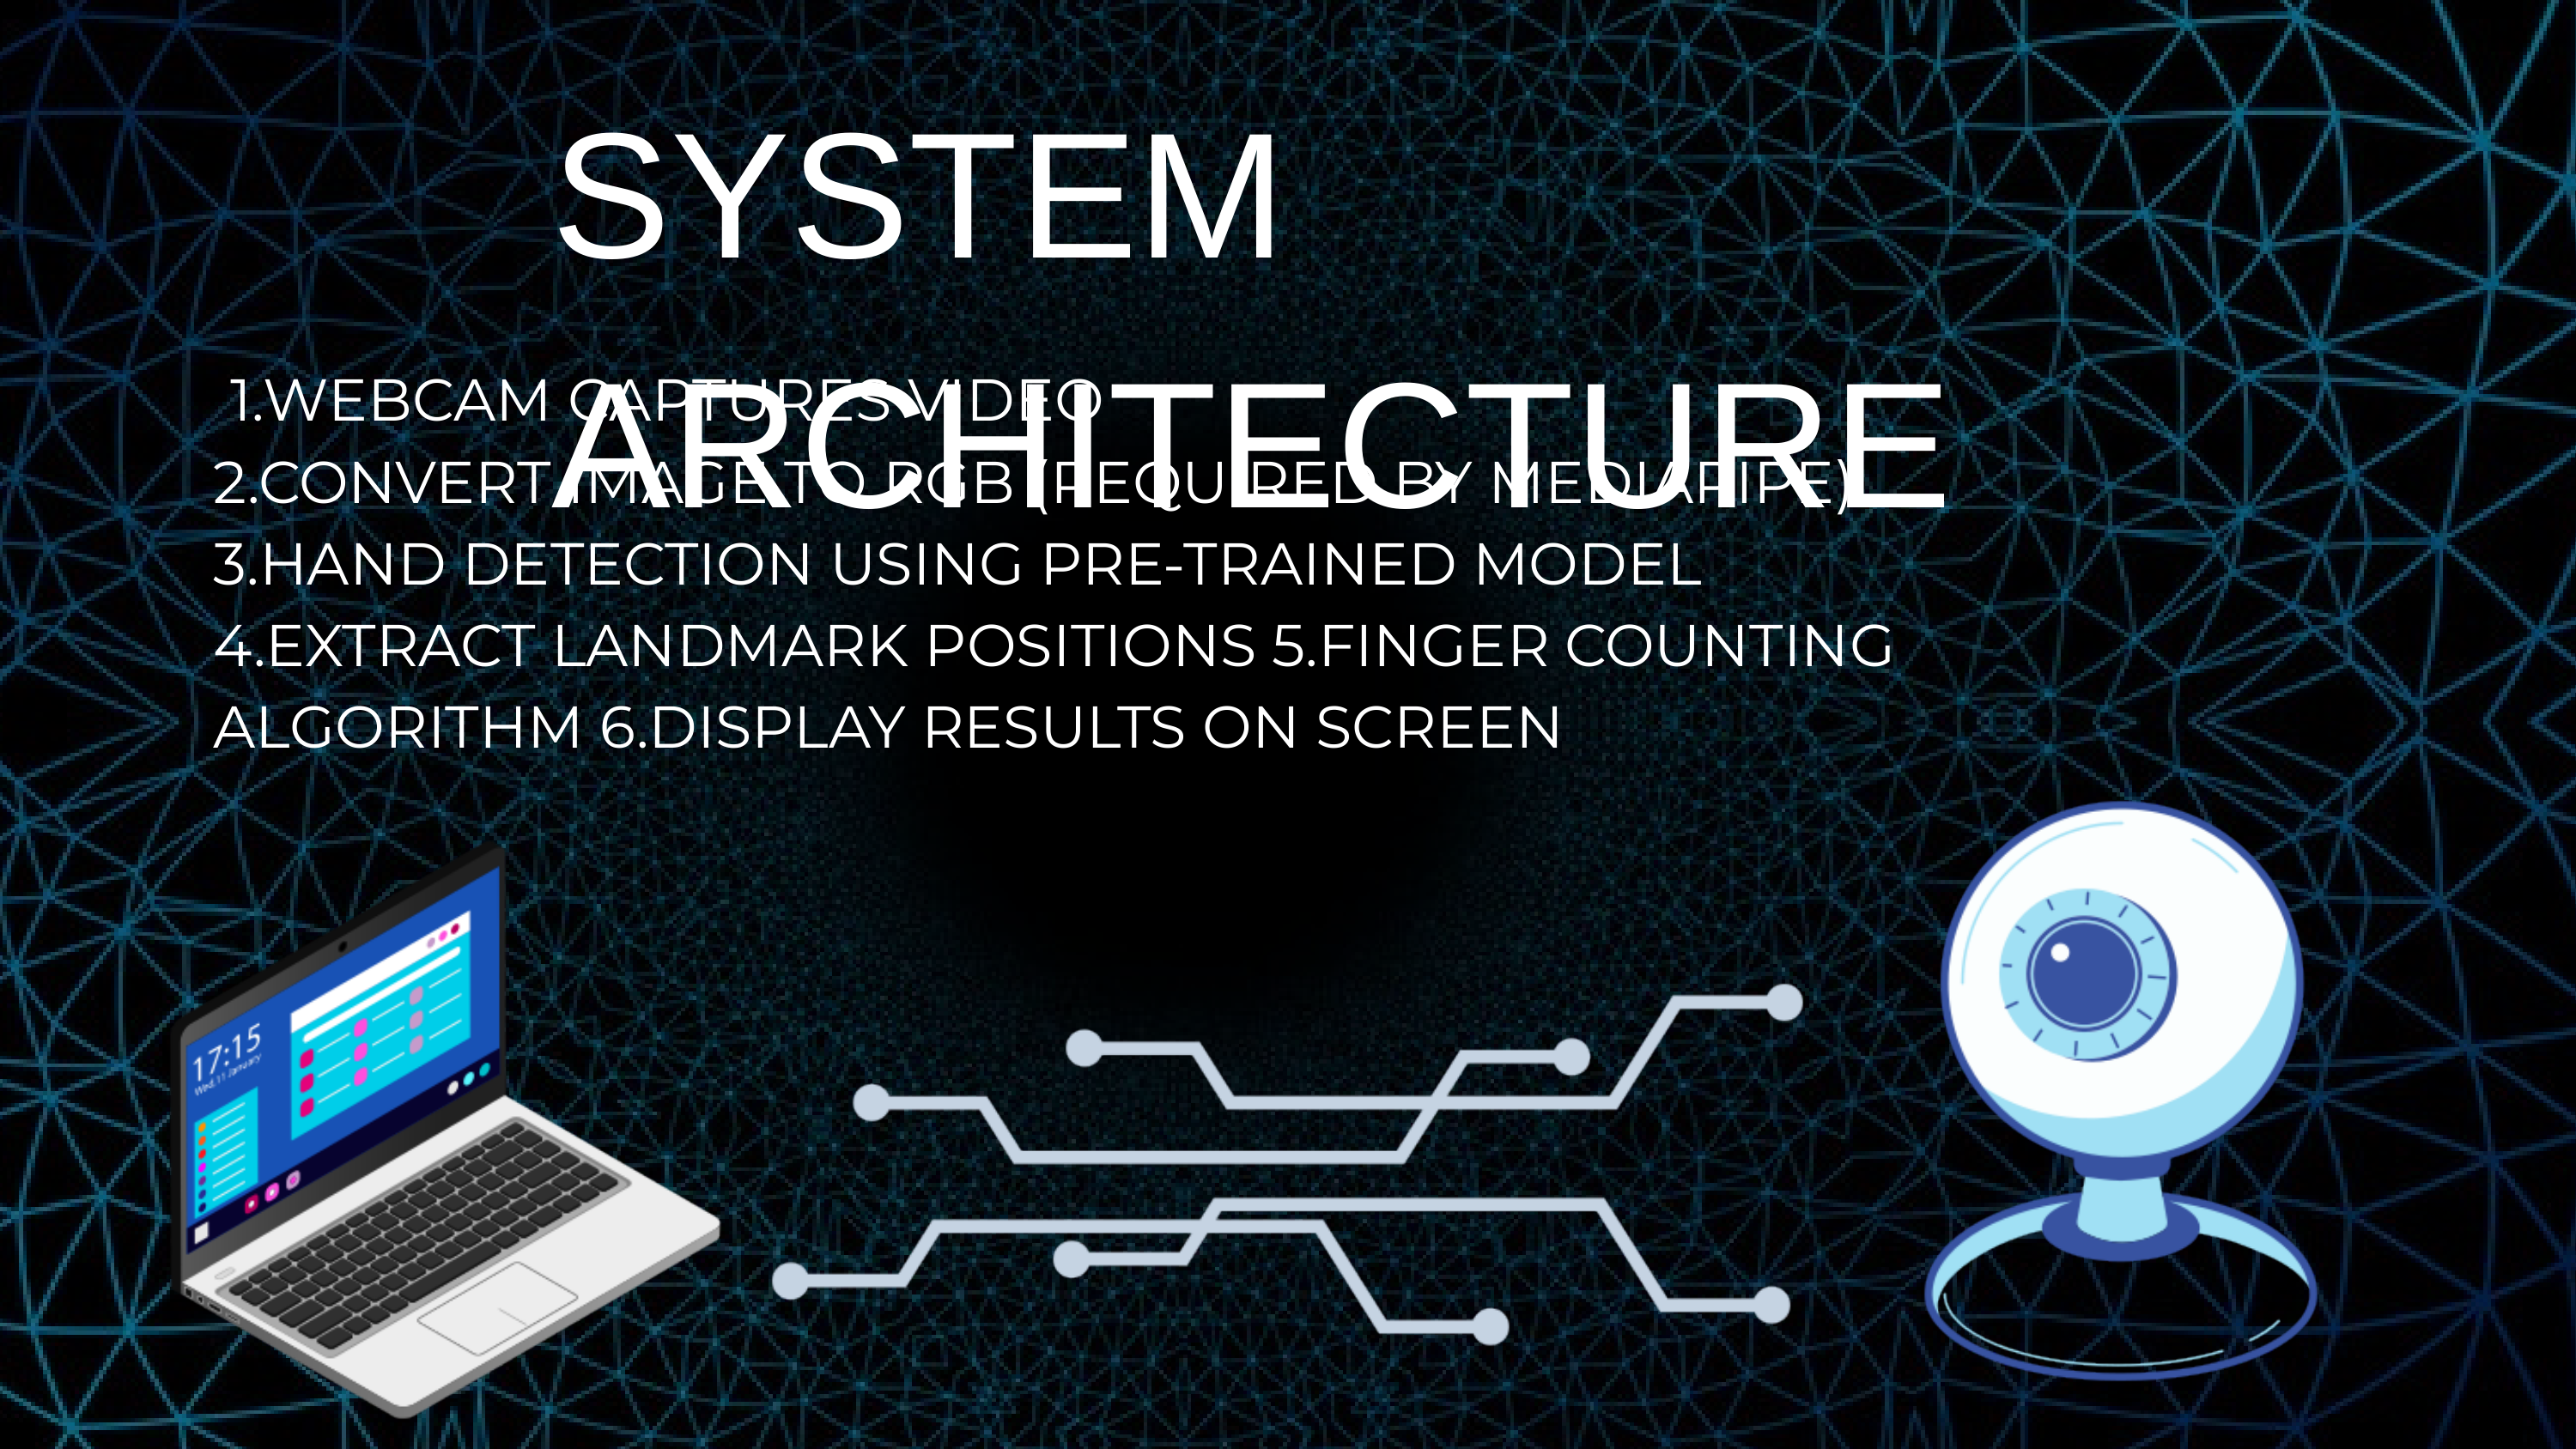

SYSTEM ARCHITECTURE
1.WEBCAM CAPTURES VIDEO
2.CONVERT IMAGE TO RGB (REQUIRED BY MEDIAPIPE) 3.HAND DETECTION USING PRE-TRAINED MODEL 4.EXTRACT LANDMARK POSITIONS 5.FINGER COUNTING ALGORITHM 6.DISPLAY RESULTS ON SCREEN